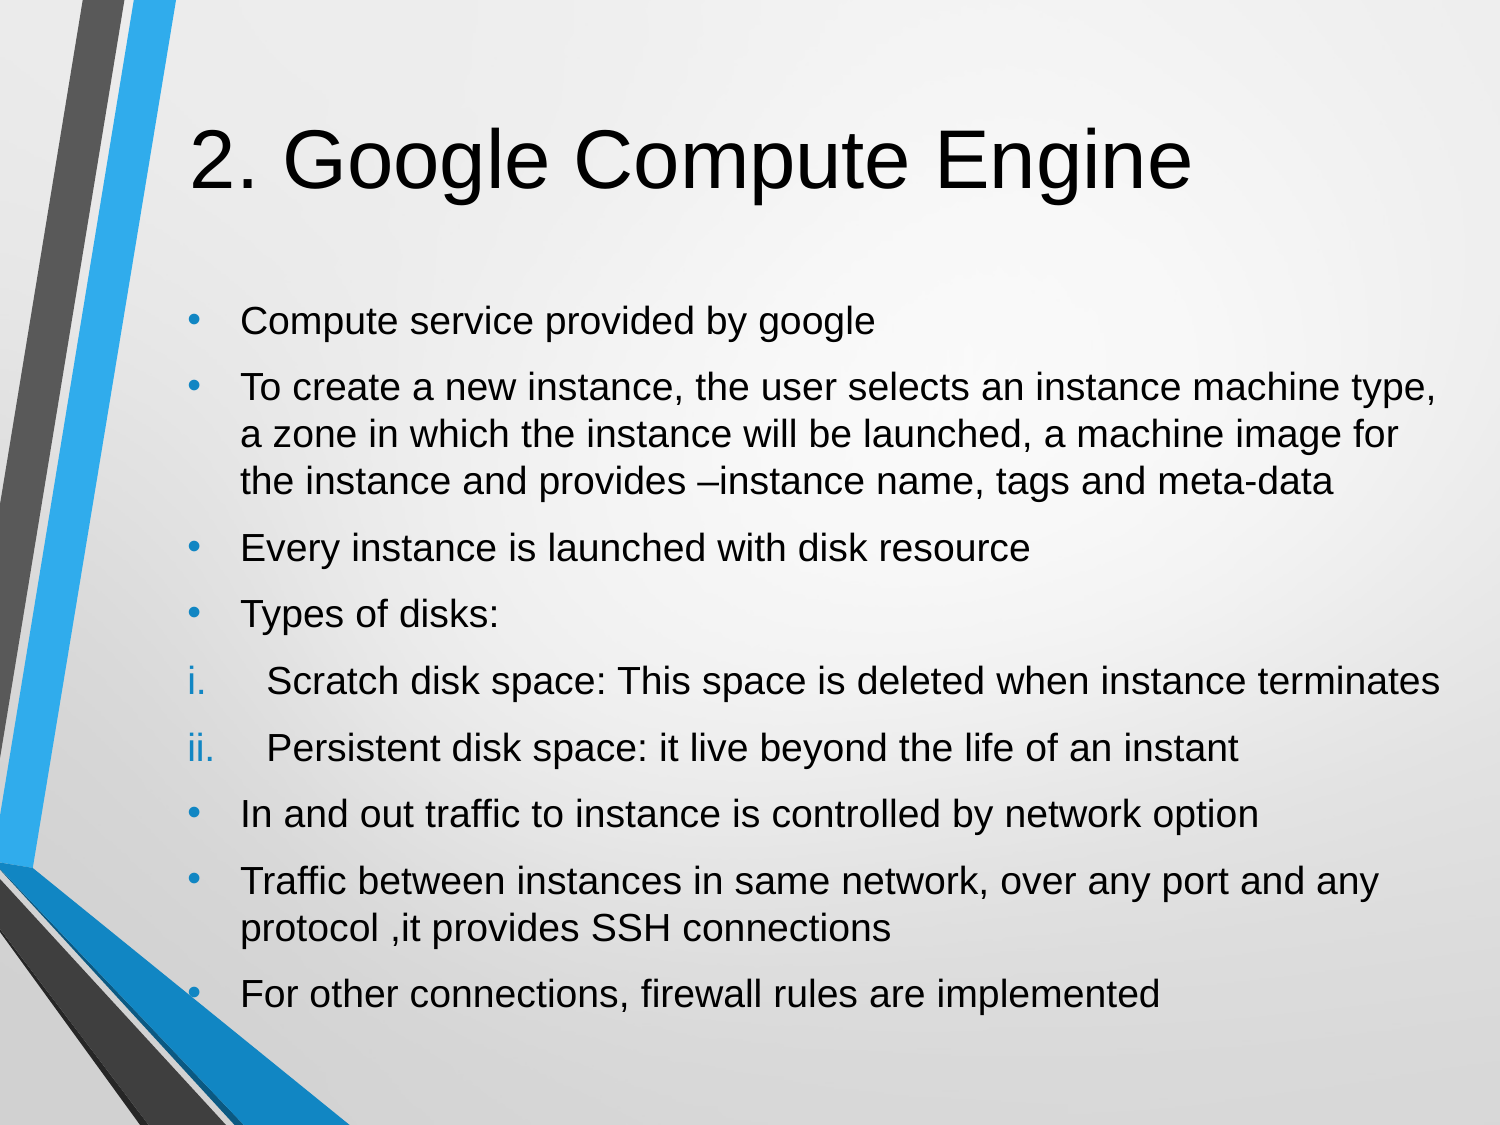

# 2. Google Compute Engine
Compute service provided by google
To create a new instance, the user selects an instance machine type, a zone in which the instance will be launched, a machine image for the instance and provides –instance name, tags and meta-data
Every instance is launched with disk resource
Types of disks:
Scratch disk space: This space is deleted when instance terminates
Persistent disk space: it live beyond the life of an instant
In and out traffic to instance is controlled by network option
Traffic between instances in same network, over any port and any protocol ,it provides SSH connections
For other connections, firewall rules are implemented